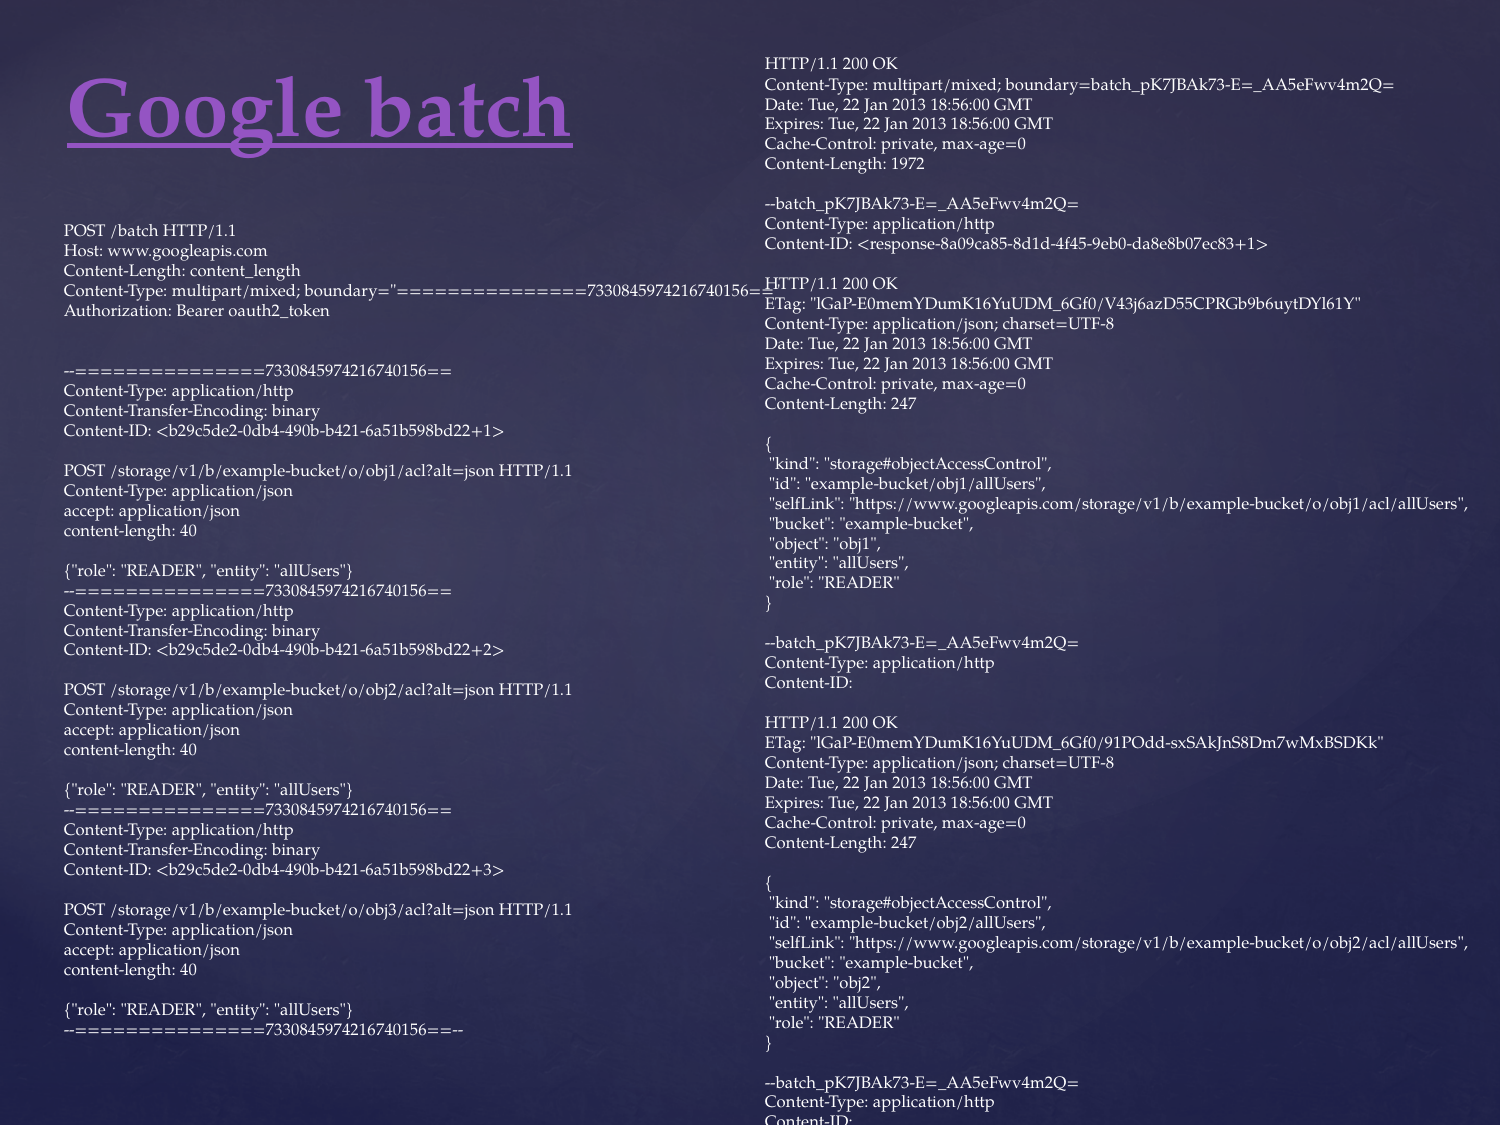

Google batch
HTTP/1.1 200 OK
Content-Type: multipart/mixed; boundary=batch_pK7JBAk73-E=_AA5eFwv4m2Q=
Date: Tue, 22 Jan 2013 18:56:00 GMT
Expires: Tue, 22 Jan 2013 18:56:00 GMT
Cache-Control: private, max-age=0
Content-Length: 1972

--batch_pK7JBAk73-E=_AA5eFwv4m2Q=
Content-Type: application/http
Content-ID: <response-8a09ca85-8d1d-4f45-9eb0-da8e8b07ec83+1>

HTTP/1.1 200 OK
ETag: "lGaP-E0memYDumK16YuUDM_6Gf0/V43j6azD55CPRGb9b6uytDYl61Y"
Content-Type: application/json; charset=UTF-8
Date: Tue, 22 Jan 2013 18:56:00 GMT
Expires: Tue, 22 Jan 2013 18:56:00 GMT
Cache-Control: private, max-age=0
Content-Length: 247

{
 "kind": "storage#objectAccessControl",
 "id": "example-bucket/obj1/allUsers",
 "selfLink": "https://www.googleapis.com/storage/v1/b/example-bucket/o/obj1/acl/allUsers",
 "bucket": "example-bucket",
 "object": "obj1",
 "entity": "allUsers",
 "role": "READER"
}

--batch_pK7JBAk73-E=_AA5eFwv4m2Q=
Content-Type: application/http
Content-ID:

HTTP/1.1 200 OK
ETag: "lGaP-E0memYDumK16YuUDM_6Gf0/91POdd-sxSAkJnS8Dm7wMxBSDKk"
Content-Type: application/json; charset=UTF-8
Date: Tue, 22 Jan 2013 18:56:00 GMT
Expires: Tue, 22 Jan 2013 18:56:00 GMT
Cache-Control: private, max-age=0
Content-Length: 247

{
 "kind": "storage#objectAccessControl",
 "id": "example-bucket/obj2/allUsers",
 "selfLink": "https://www.googleapis.com/storage/v1/b/example-bucket/o/obj2/acl/allUsers",
 "bucket": "example-bucket",
 "object": "obj2",
 "entity": "allUsers",
 "role": "READER"
}

--batch_pK7JBAk73-E=_AA5eFwv4m2Q=
Content-Type: application/http
Content-ID:

HTTP/1.1 200 OK
ETag: "lGaP-E0memYDumK16YuUDM_6Gf0/d2Z1F1_ZVbB1dC0YKM9rX5VAgIQ"
Content-Type: application/json; charset=UTF-8
Date: Tue, 22 Jan 2013 18:56:00 GMT
Expires: Tue, 22 Jan 2013 18:56:00 GMT
Cache-Control: private, max-age=0
Content-Length: 247

{
 "kind": "storage#objectAccessControl",
 "id": "example-bucket/obj3/allUsers",
 "selfLink": "https://www.googleapis.com/storage/v1/b/example-bucket/o/obj3/acl/allUsers",
 "bucket": "example-bucket",
 "object": "obj3",
 "entity": "allUsers",
 "role": "READER"
}

--batch_pK7JBAk73-E=_AA5eFwv4m2Q=--
POST /batch HTTP/1.1
Host: www.googleapis.com
Content-Length: content_length
Content-Type: multipart/mixed; boundary="===============7330845974216740156=="
Authorization: Bearer oauth2_token

--===============7330845974216740156==
Content-Type: application/http
Content-Transfer-Encoding: binary
Content-ID: <b29c5de2-0db4-490b-b421-6a51b598bd22+1>

POST /storage/v1/b/example-bucket/o/obj1/acl?alt=json HTTP/1.1
Content-Type: application/json
accept: application/json
content-length: 40

{"role": "READER", "entity": "allUsers"}
--===============7330845974216740156==
Content-Type: application/http
Content-Transfer-Encoding: binary
Content-ID: <b29c5de2-0db4-490b-b421-6a51b598bd22+2>

POST /storage/v1/b/example-bucket/o/obj2/acl?alt=json HTTP/1.1
Content-Type: application/json
accept: application/json
content-length: 40

{"role": "READER", "entity": "allUsers"}
--===============7330845974216740156==
Content-Type: application/http
Content-Transfer-Encoding: binary
Content-ID: <b29c5de2-0db4-490b-b421-6a51b598bd22+3>

POST /storage/v1/b/example-bucket/o/obj3/acl?alt=json HTTP/1.1
Content-Type: application/json
accept: application/json
content-length: 40

{"role": "READER", "entity": "allUsers"}
--===============7330845974216740156==--